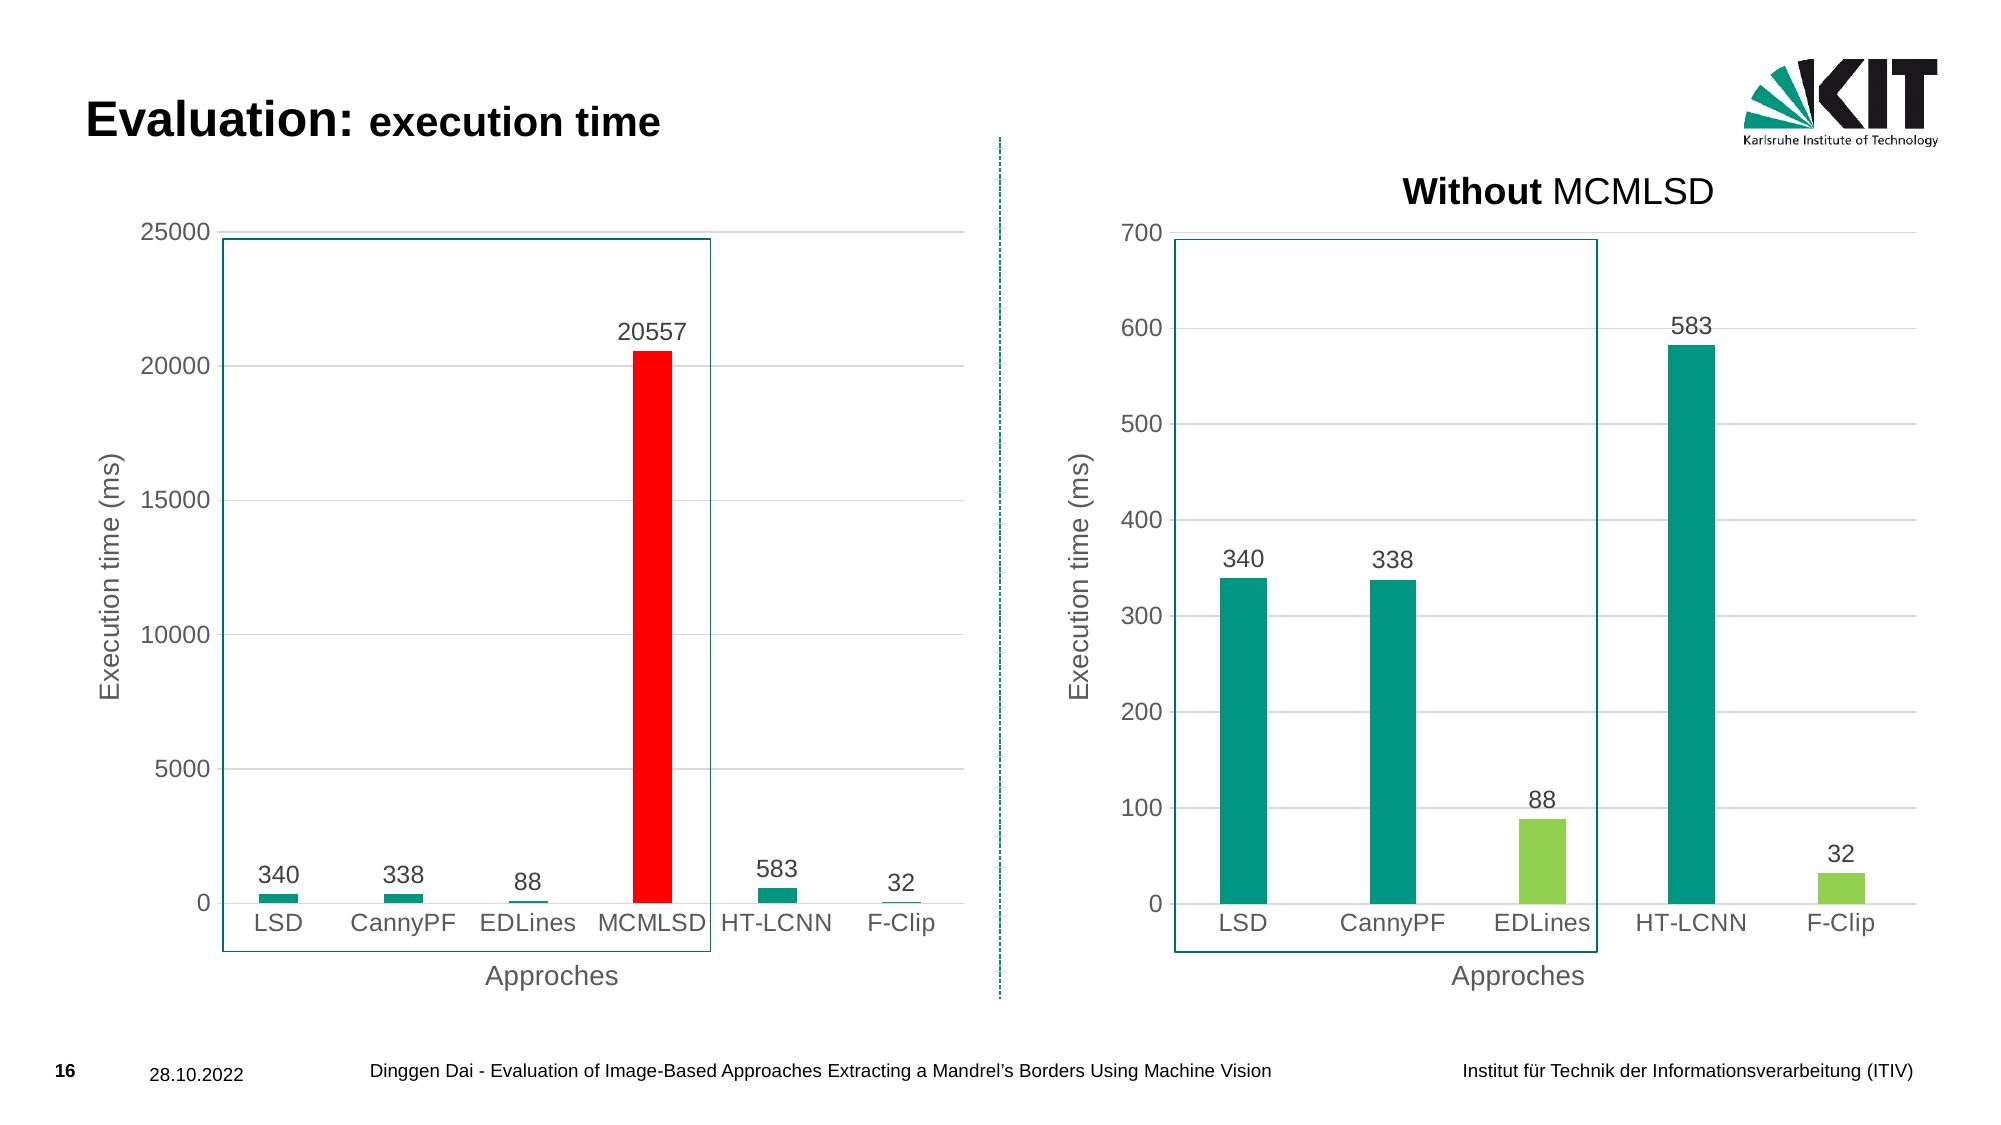

# Evaluation: execution time
Without MCMLSD

### Chart

| Category | execution time |
|---|---|
| LSD | 340.0 |
| CannyPF | 338.0 |
| EDLines | 88.0 |
| MCMLSD | 20557.0 |
| HT-LCNN | 583.0 |
| F-Clip | 32.0 |

### Chart

| Category | execution time |
|---|---|
| LSD | 340.0 |
| CannyPF | 338.0 |
| EDLines | 88.0 |
| HT-LCNN | 583.0 |
| F-Clip | 32.0 |

Dinggen Dai - Evaluation of Image-Based Approaches Extracting a Mandrel’s Borders Using Machine Vision